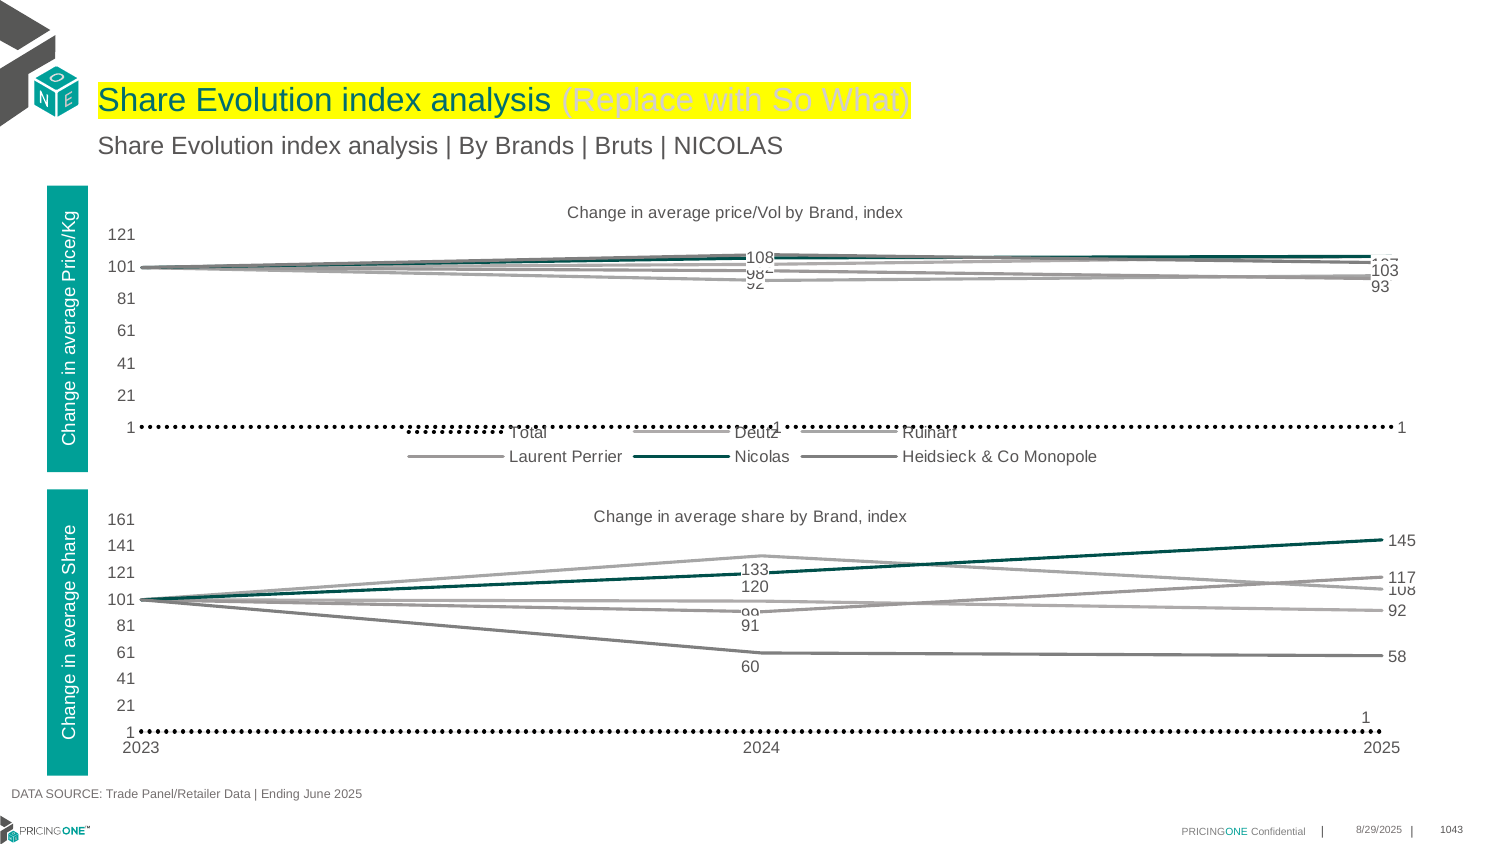

# Share Evolution index analysis (Replace with So What)
Share Evolution index analysis | By Brands | Bruts | NICOLAS

### Chart: Change in average price/Vol by Brand, index

| Category | Total | Deutz | Ruinart | Laurent Perrier | Nicolas | Heidsieck & Co Monopole |
|---|---|---|---|---|---|---|
| 2023 | 1.0 | 100.0 | 100.0 | 100.0 | 100.0 | 100.0 |
| 2024 | 1.0335574959371348 | 102.0 | 92.0 | 98.0 | 106.0 | 108.0 |
| 2025 | 1.0266437388590923 | 107.0 | 95.0 | 93.0 | 107.0 | 103.0 |
Change in average Price/Kg

### Chart: Change in average share by Brand, index

| Category | Total | Deutz | Ruinart | Laurent Perrier | Nicolas | Heidsieck & Co Monopole |
|---|---|---|---|---|---|---|
| 2023 | 1.0 | 100.0 | 100.0 | 100.0 | 100.0 | 100.0 |
| 2024 | 1.0 | 99.0 | 133.0 | 91.0 | 120.0 | 60.0 |
| 2025 | 1.0 | 92.0 | 108.0 | 117.0 | 145.0 | 58.0 |
Change in average Share
DATA SOURCE: Trade Panel/Retailer Data | Ending June 2025

8/29/2025
1043